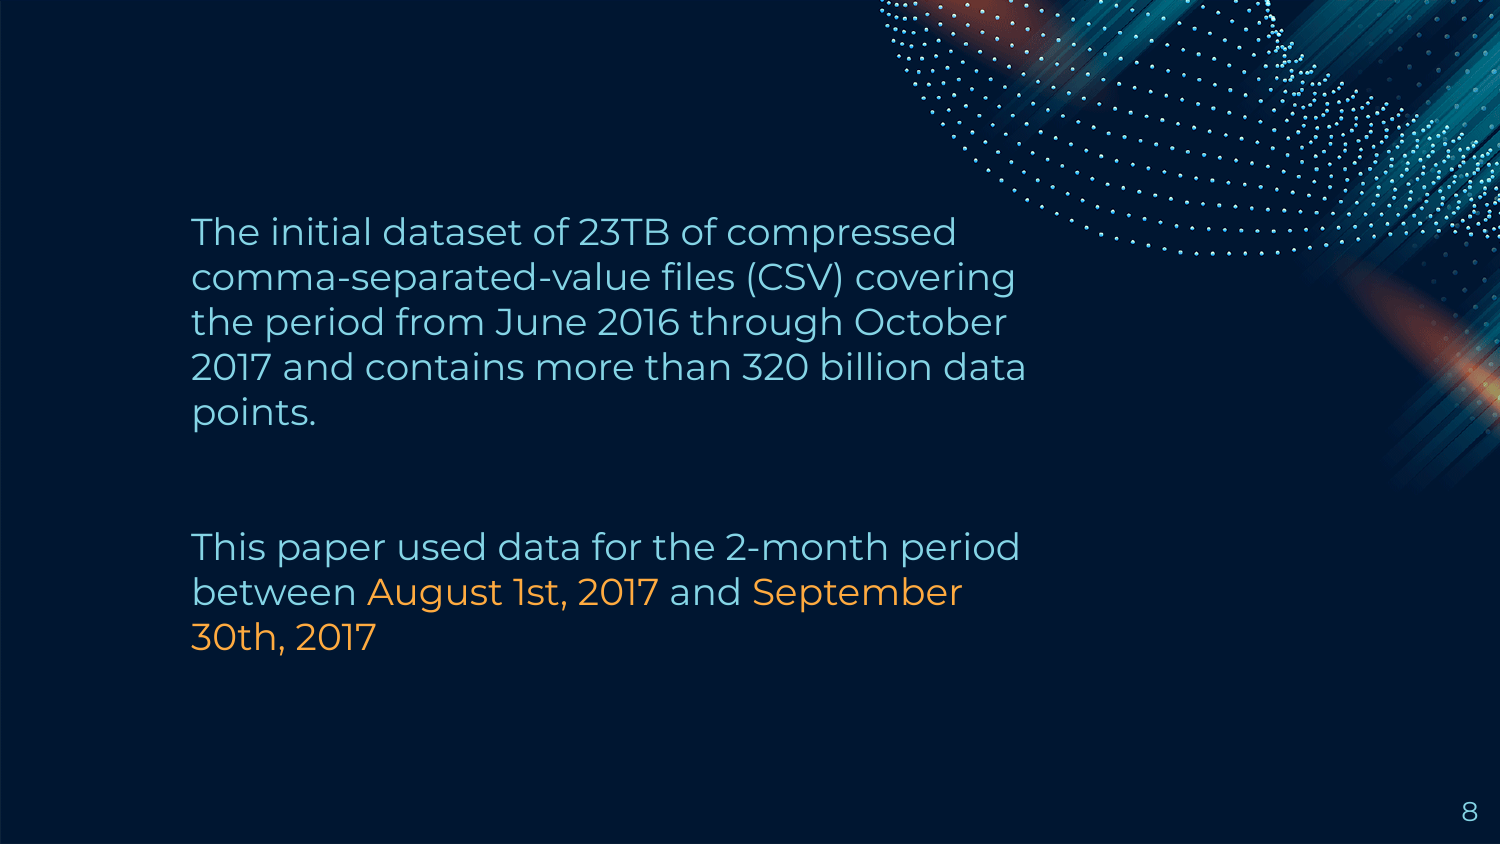

The initial dataset of 23TB of compressed comma-separated-value files (CSV) covering the period from June 2016 through October 2017 and contains more than 320 billion data points.

This paper used data for the 2-month period between August 1st, 2017 and September 30th, 2017
8